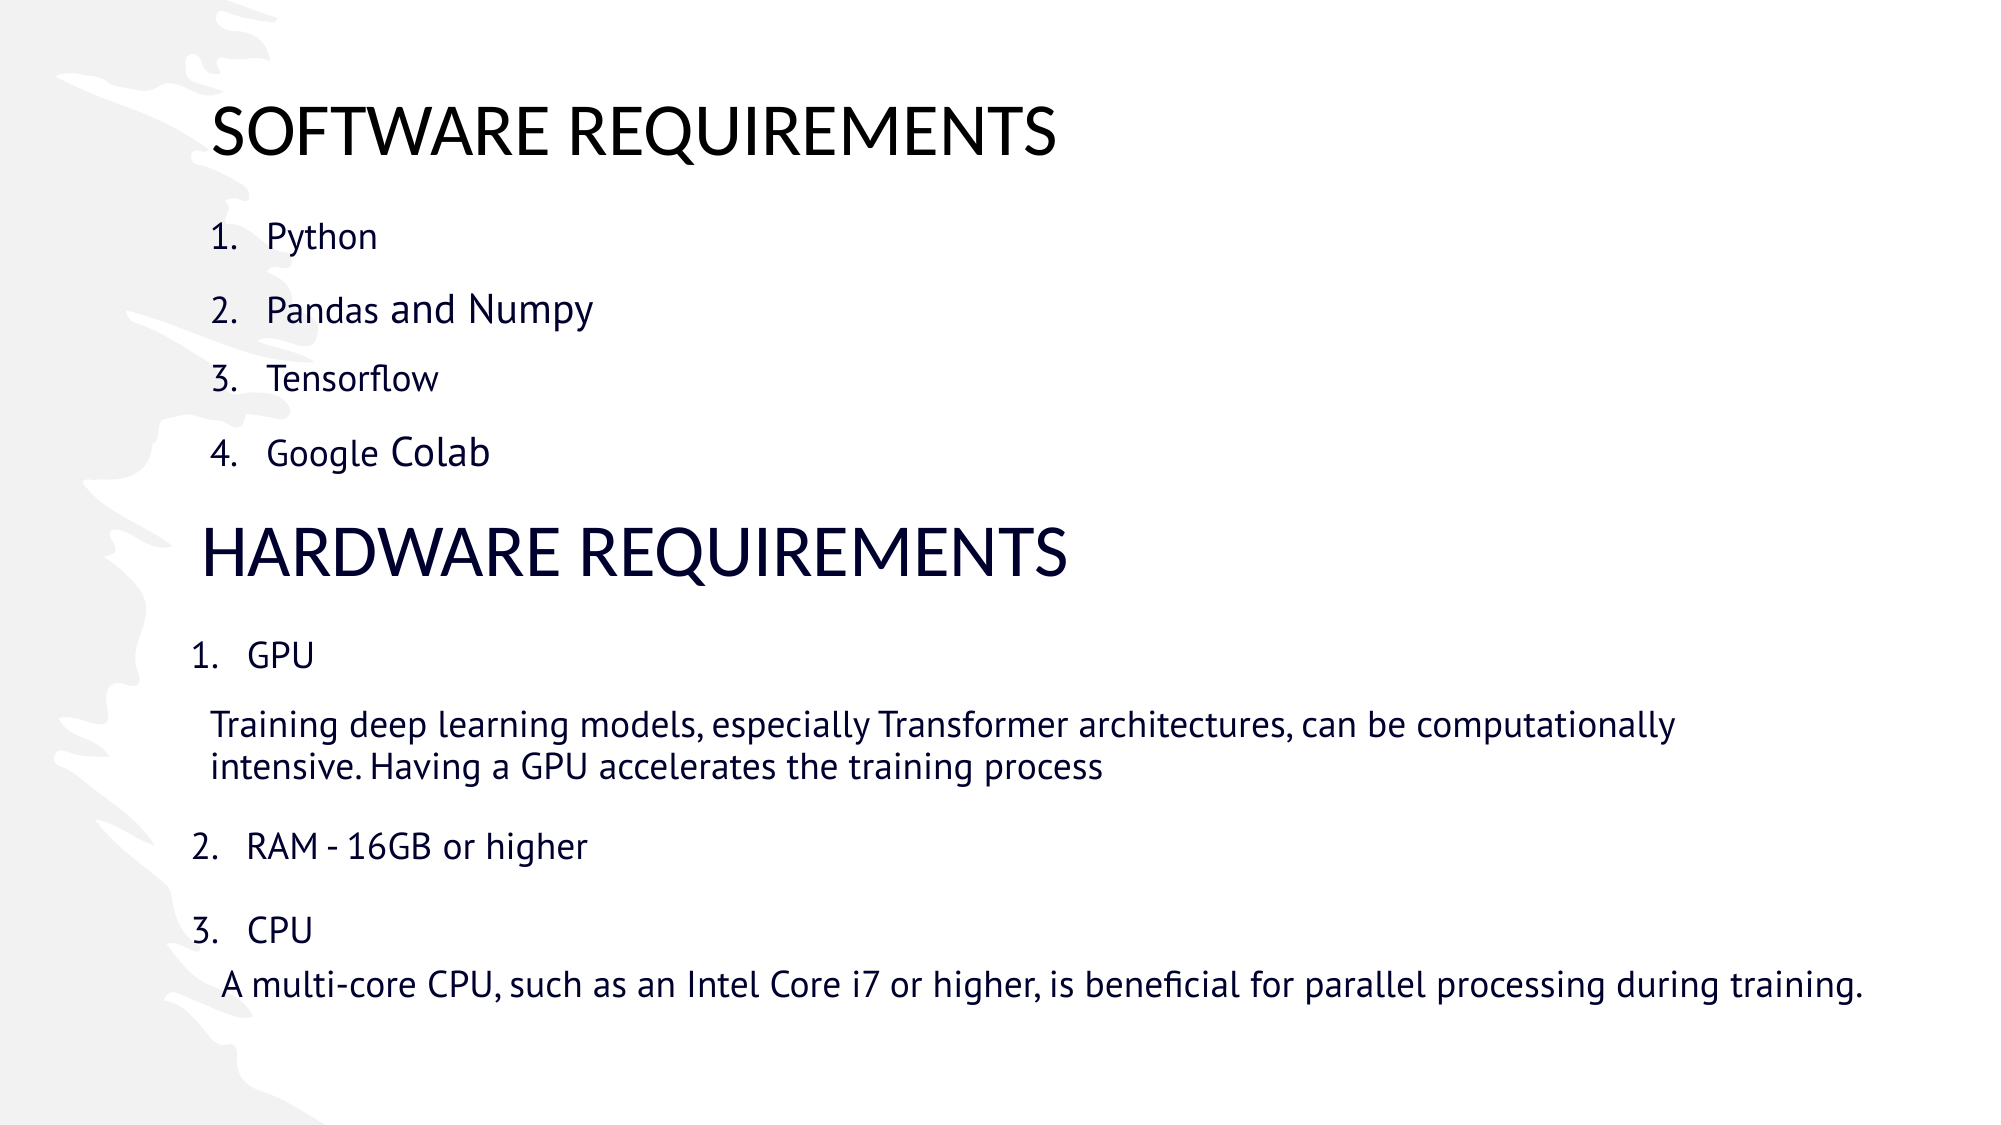

SOFTWARE REQUIREMENTS
Python
Pandas and Numpy
Tensorflow
Google Colab

HARDWARE REQUIREMENTS

GPU
Training deep learning models, especially Transformer architectures, can be computationally     intensive. Having a GPU accelerates the training process
2.   RAM - 16GB or higher
CPU

A multi-core CPU, such as an Intel Core i7 or higher, is beneficial for parallel processing during training.